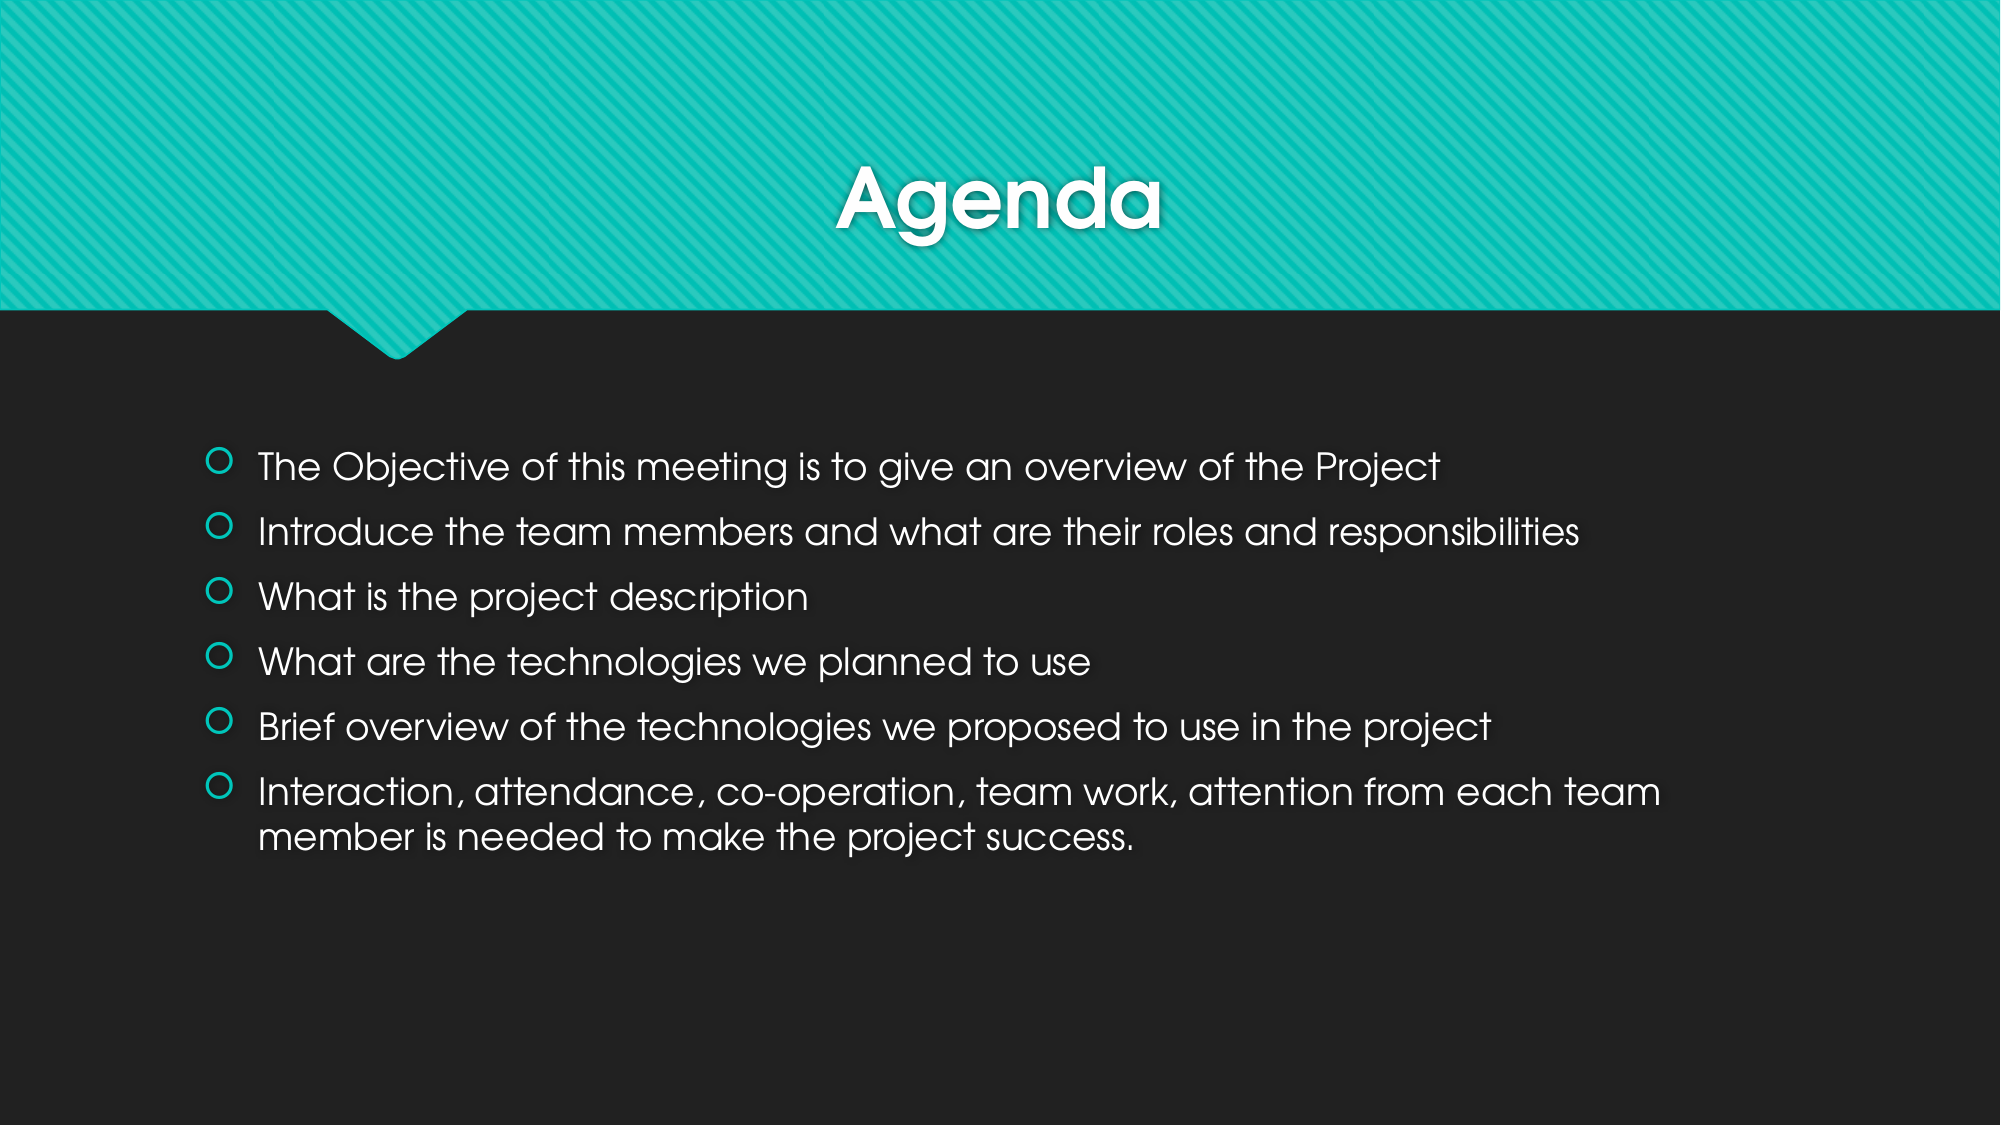

# Agenda

The Objective of this meeting is to give an overview of the Project
Introduce the team members and what are their roles and responsibilities
What is the project description
What are the technologies we planned to use
Brief overview of the technologies we proposed to use in the project
Interaction, attendance, co-operation, team work, attention from each team member is needed to make the project success.